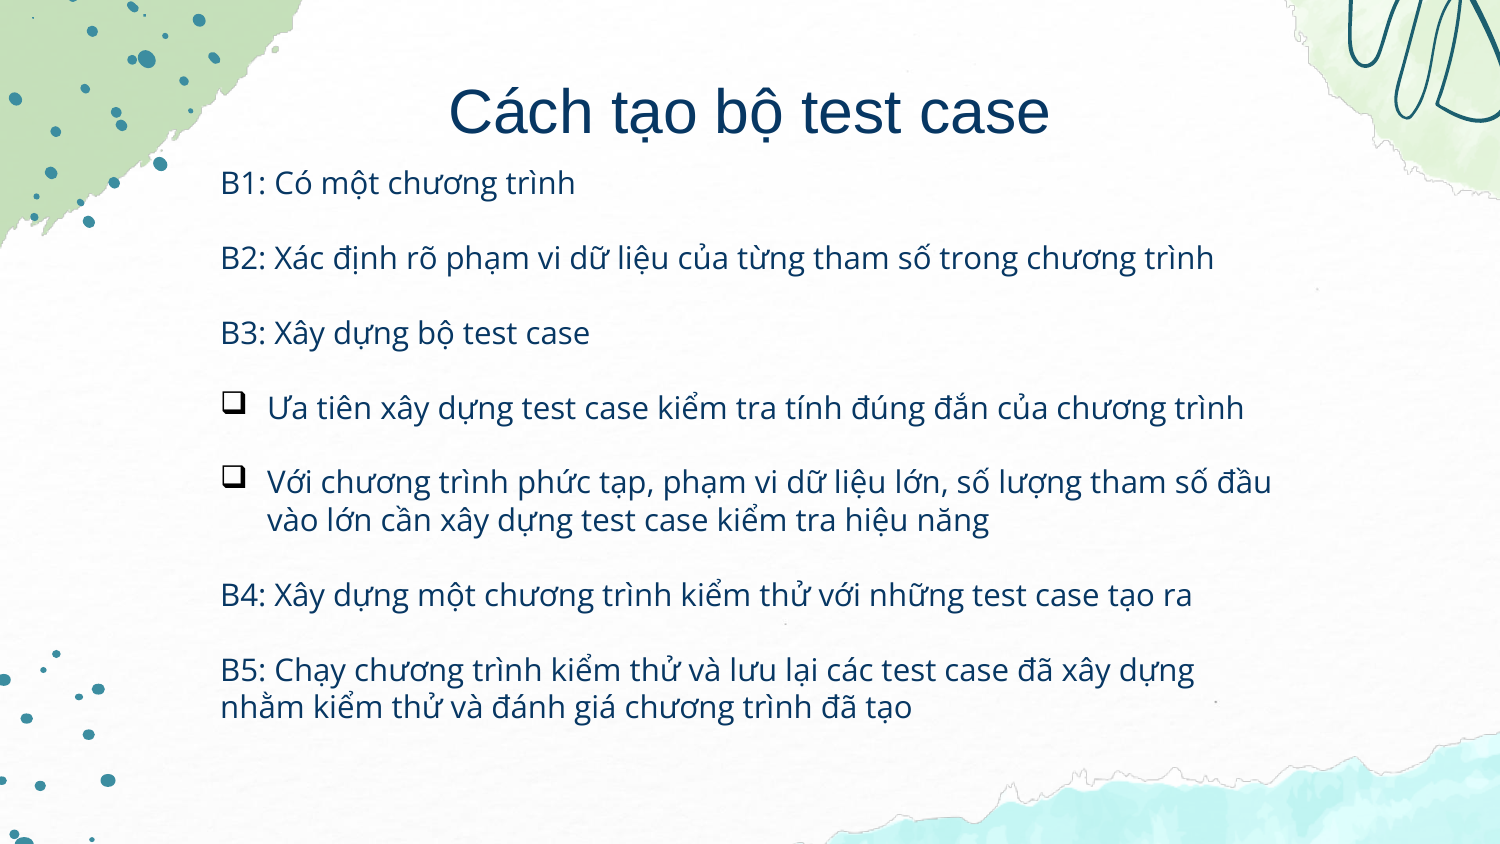

# Cách tạo bộ test case
B1: Có một chương trình

B2: Xác định rõ phạm vi dữ liệu của từng tham số trong chương trình

B3: Xây dựng bộ test case

Ưa tiên xây dựng test case kiểm tra tính đúng đắn của chương trình

Với chương trình phức tạp, phạm vi dữ liệu lớn, số lượng tham số đầu vào lớn cần xây dựng test case kiểm tra hiệu năng

B4: Xây dựng một chương trình kiểm thử với những test case tạo ra

B5: Chạy chương trình kiểm thử và lưu lại các test case đã xây dựng nhằm kiểm thử và đánh giá chương trình đã tạo